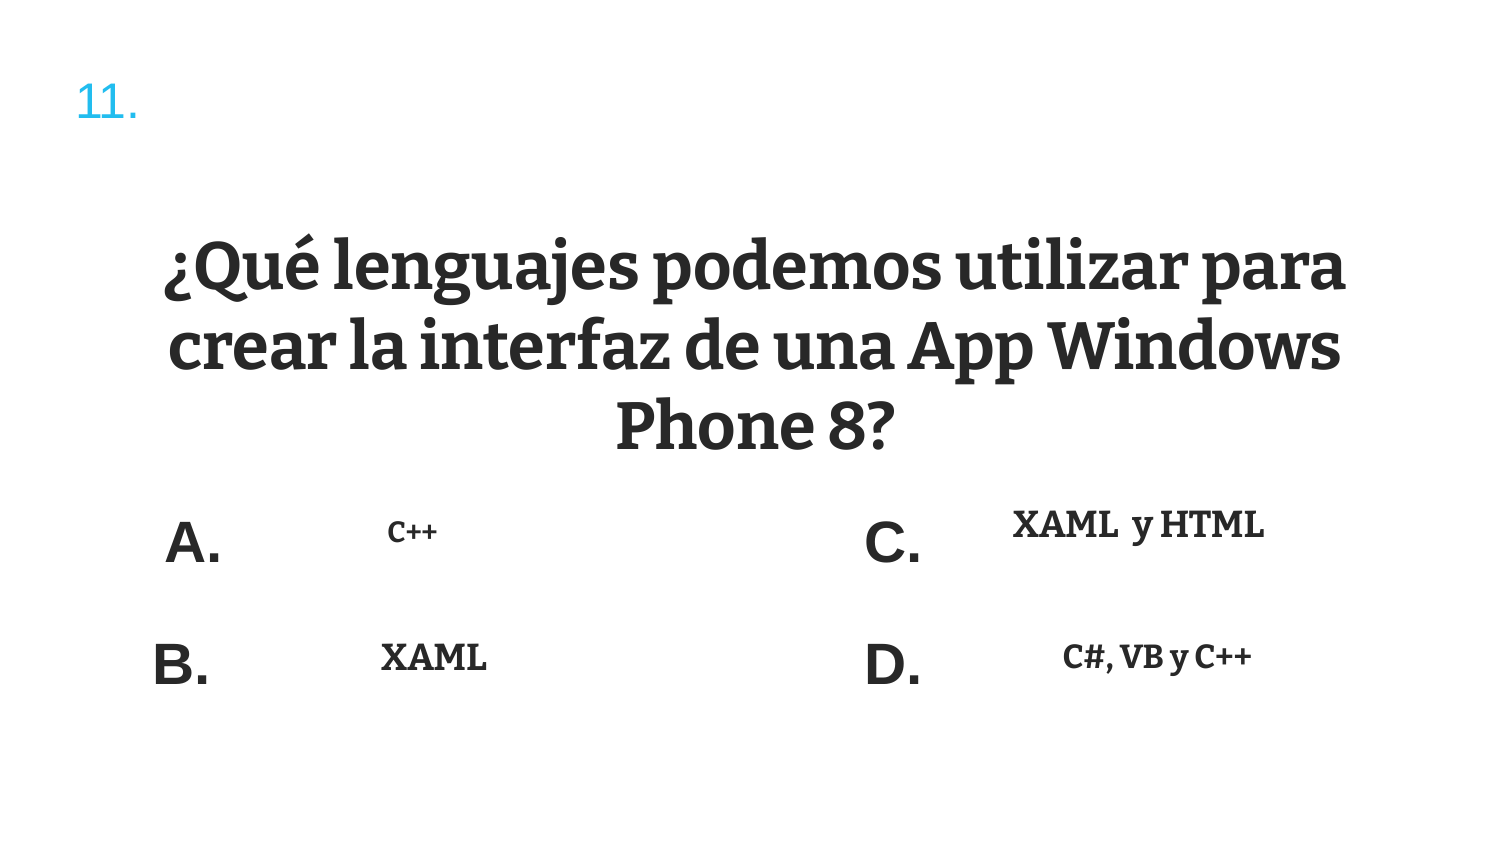

11.
¿Qué lenguajes podemos utilizar para crear la interfaz de una App Windows Phone 8?
XAML  y HTML
A.
C.

C++

B.

D.
XAML

C#, VB y C++